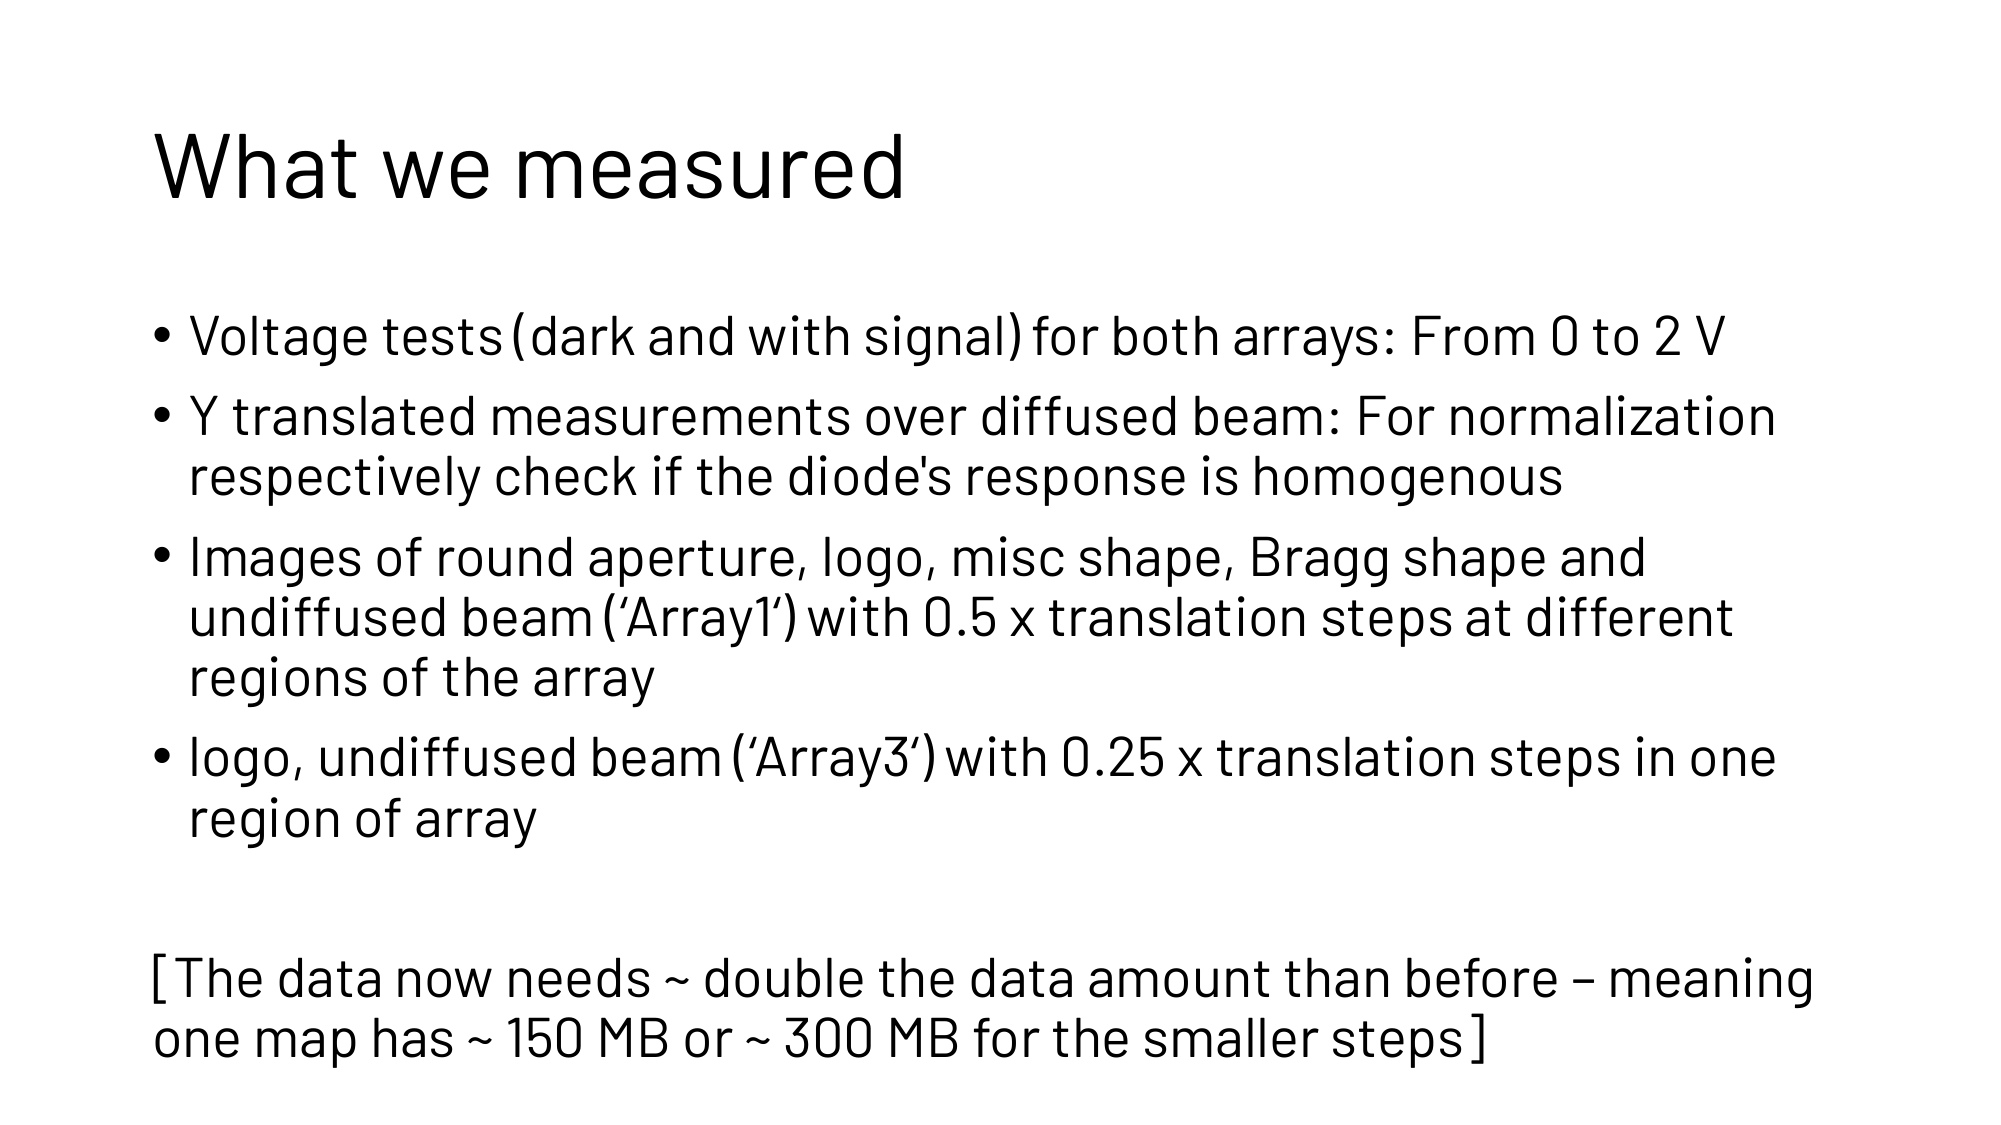

# What we measured
Voltage tests (dark and with signal) for both arrays: From 0 to 2 V
Y translated measurements over diffused beam: For normalization respectively check if the diode's response is homogenous
Images of round aperture, logo, misc shape, Bragg shape and undiffused beam (‘Array1‘) with 0.5 x translation steps at different regions of the array
logo, undiffused beam (‘Array3‘) with 0.25 x translation steps in one region of array

[The data now needs ~ double the data amount than before – meaning one map has ~ 150 MB or ~ 300 MB for the smaller steps]